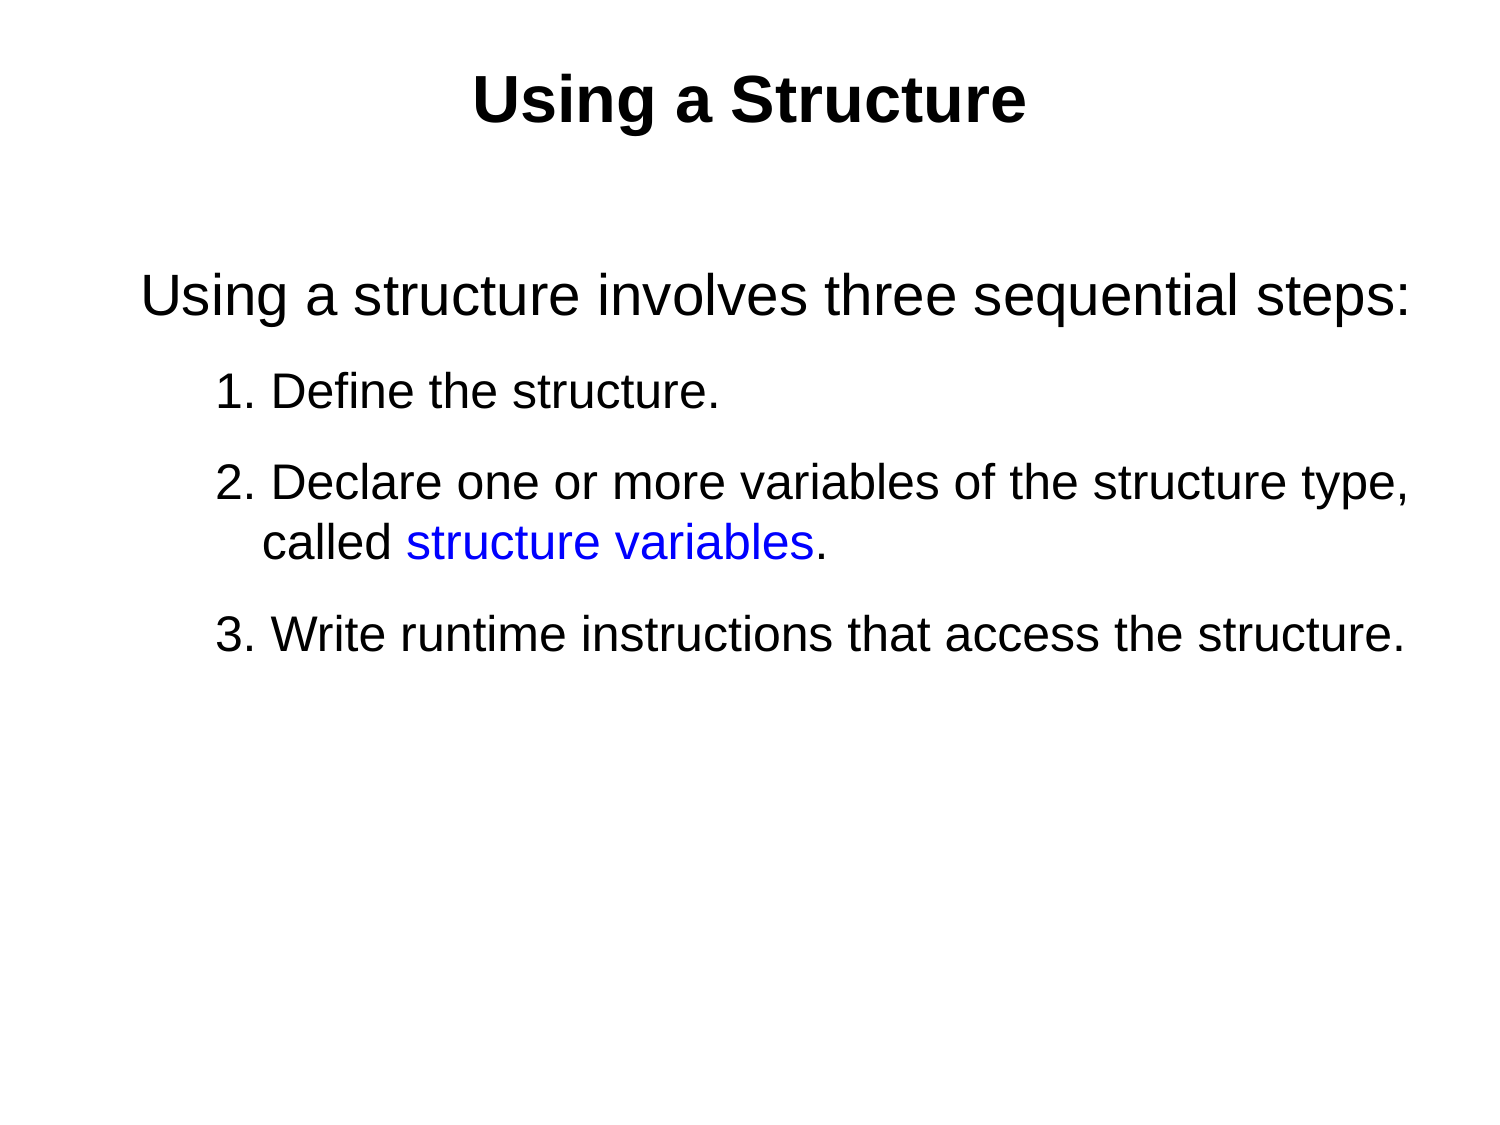

# Using a Structure
Using a structure involves three sequential steps:
1. Define the structure.
2. Declare one or more variables of the structure type, called structure variables.
3. Write runtime instructions that access the structure.